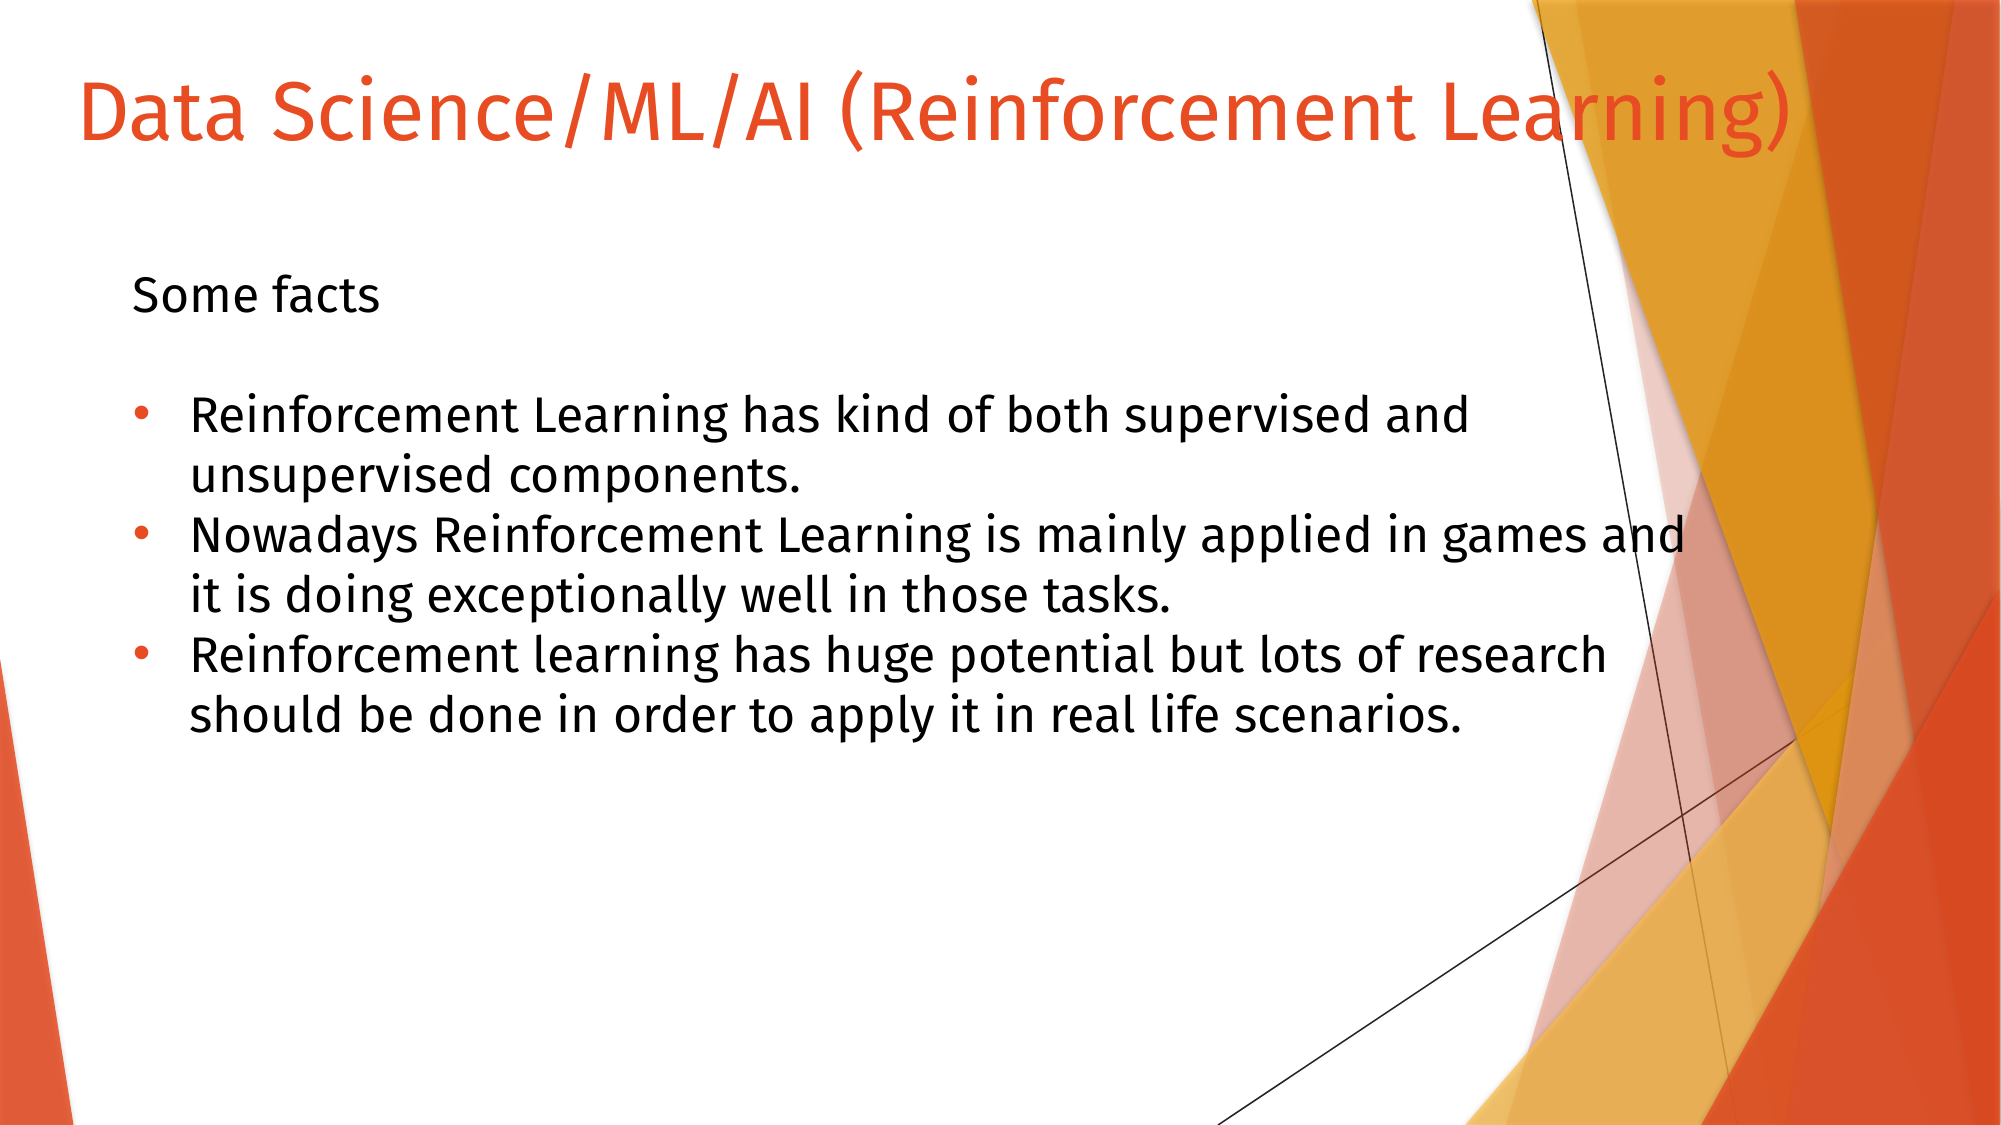

# Data Science/ML/AI (Reinforcement Learning)
Some facts

Reinforcement Learning has kind of both supervised and unsupervised components.
Nowadays Reinforcement Learning is mainly applied in games and it is doing exceptionally well in those tasks.
Reinforcement learning has huge potential but lots of research should be done in order to apply it in real life scenarios.